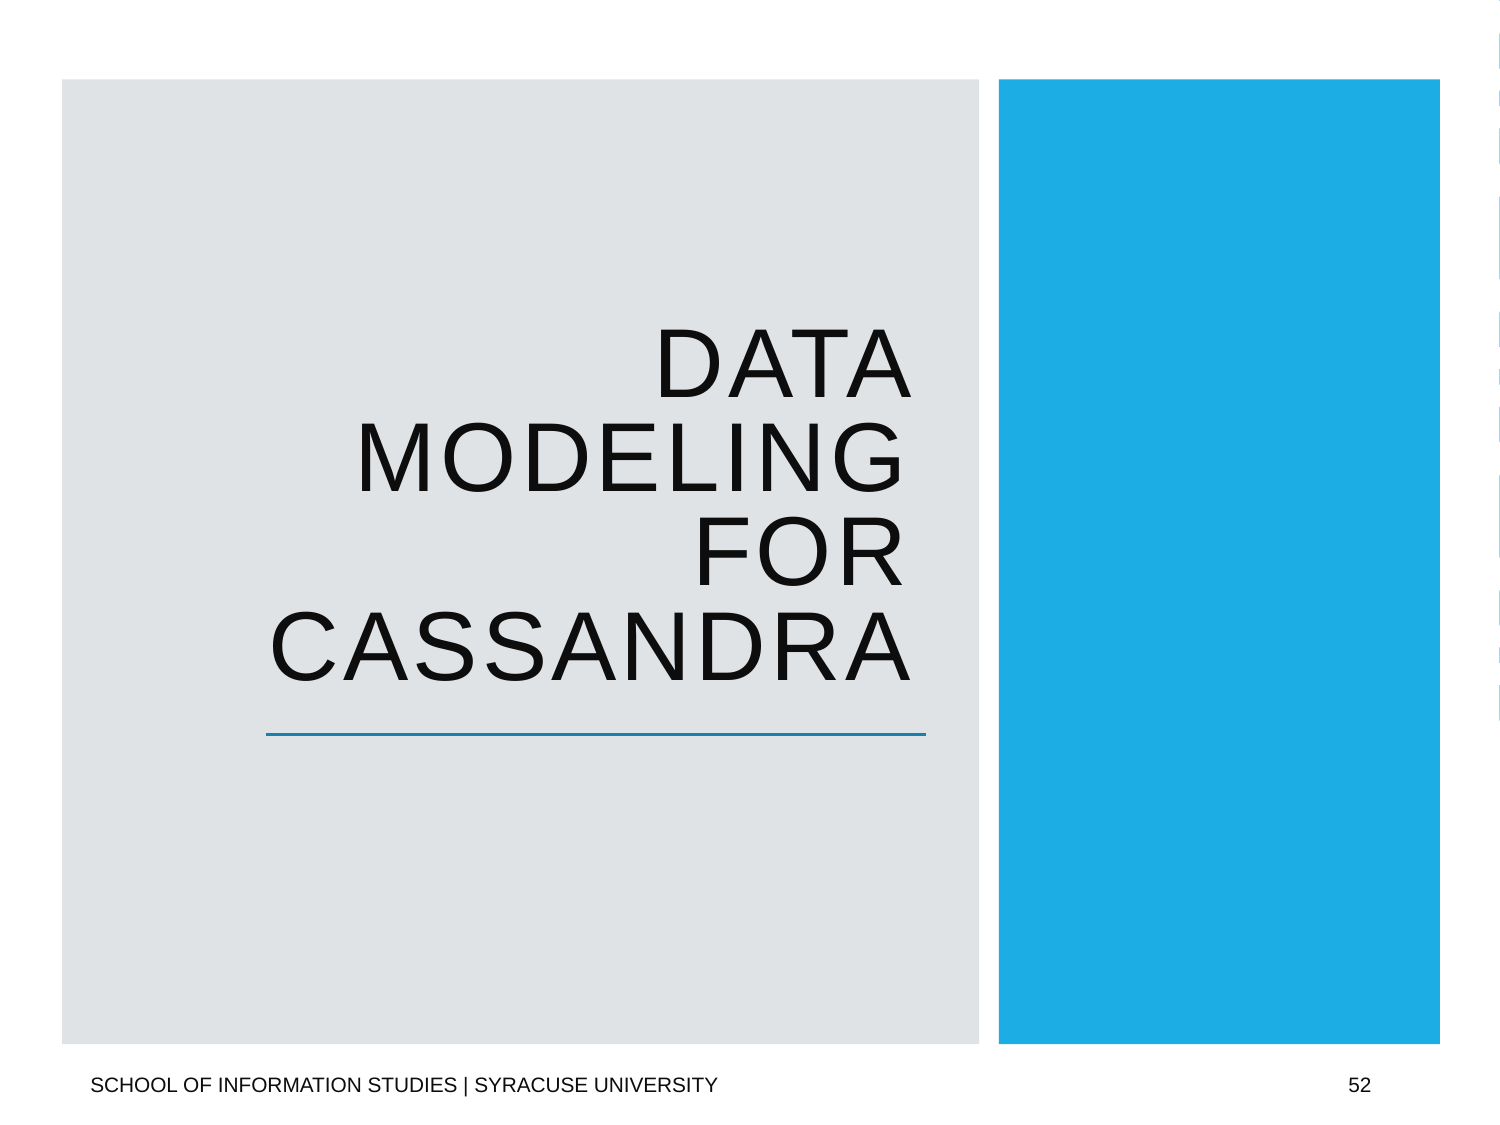

# Data Modeling For Cassandra
School of Information Studies | Syracuse University
52